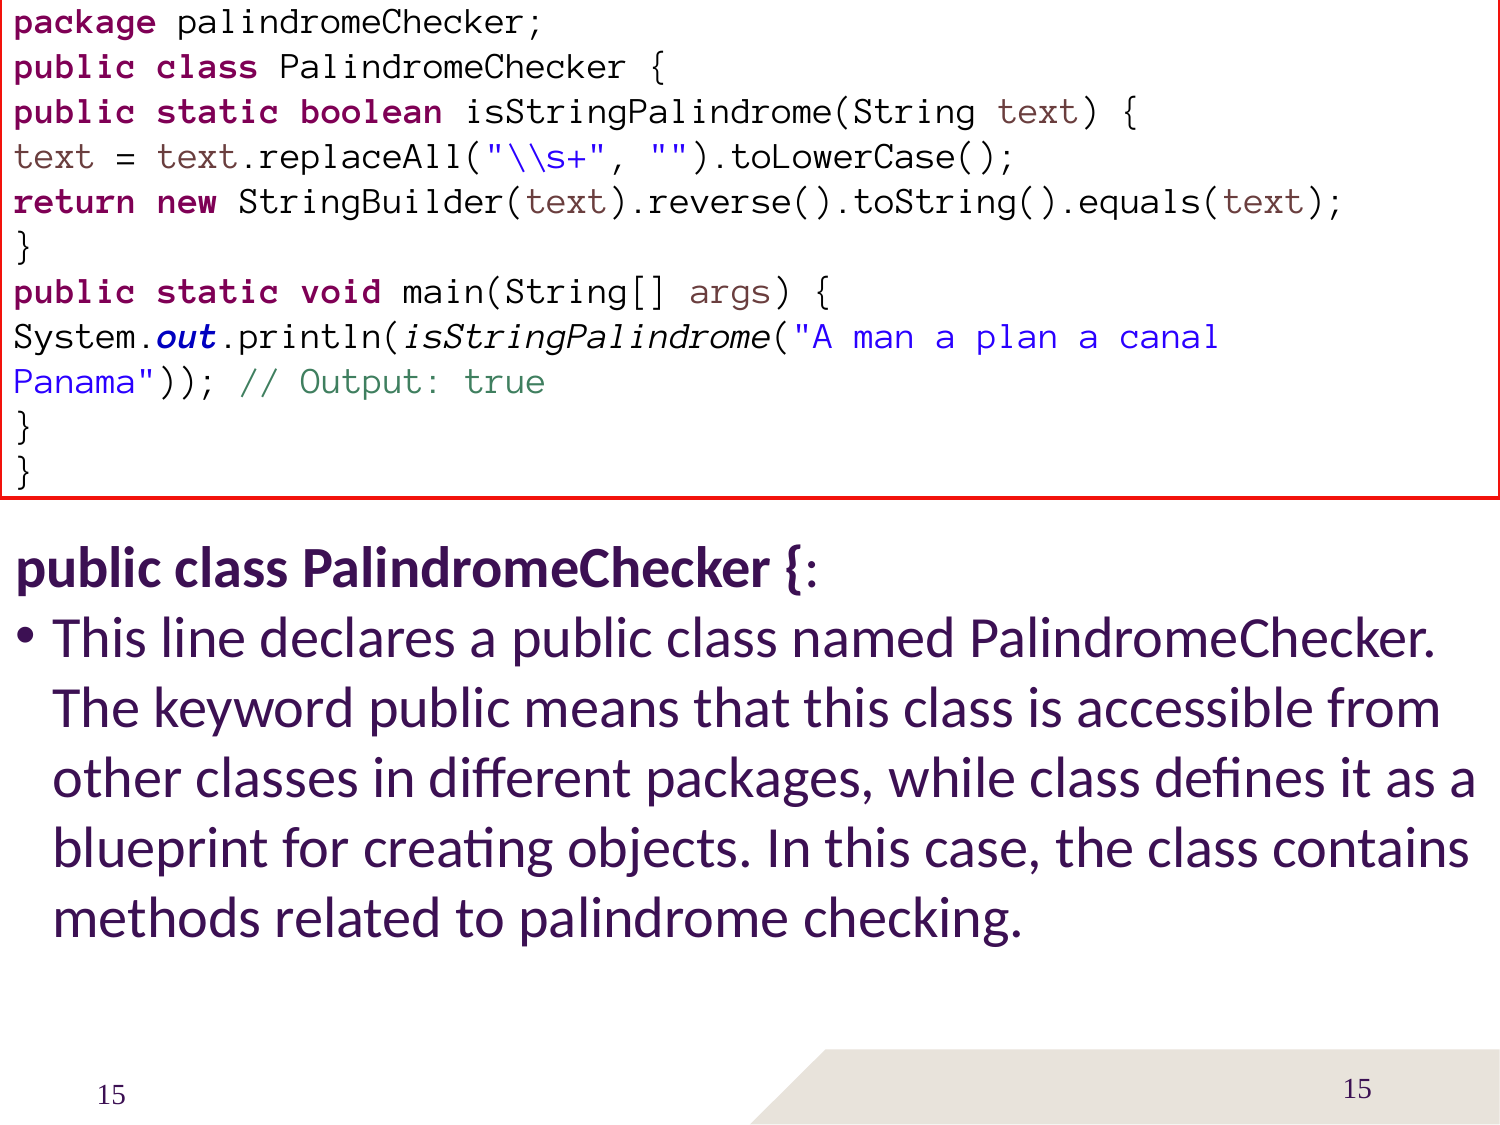

package palindromeChecker;
public class PalindromeChecker {
public static boolean isStringPalindrome(String text) {
text = text.replaceAll("\\s+", "").toLowerCase();
return new StringBuilder(text).reverse().toString().equals(text);
}
public static void main(String[] args) {
System.out.println(isStringPalindrome("A man a plan a canal Panama")); // Output: true
}
}
public class PalindromeChecker {:
This line declares a public class named PalindromeChecker. The keyword public means that this class is accessible from other classes in different packages, while class defines it as a blueprint for creating objects. In this case, the class contains methods related to palindrome checking.
15
15